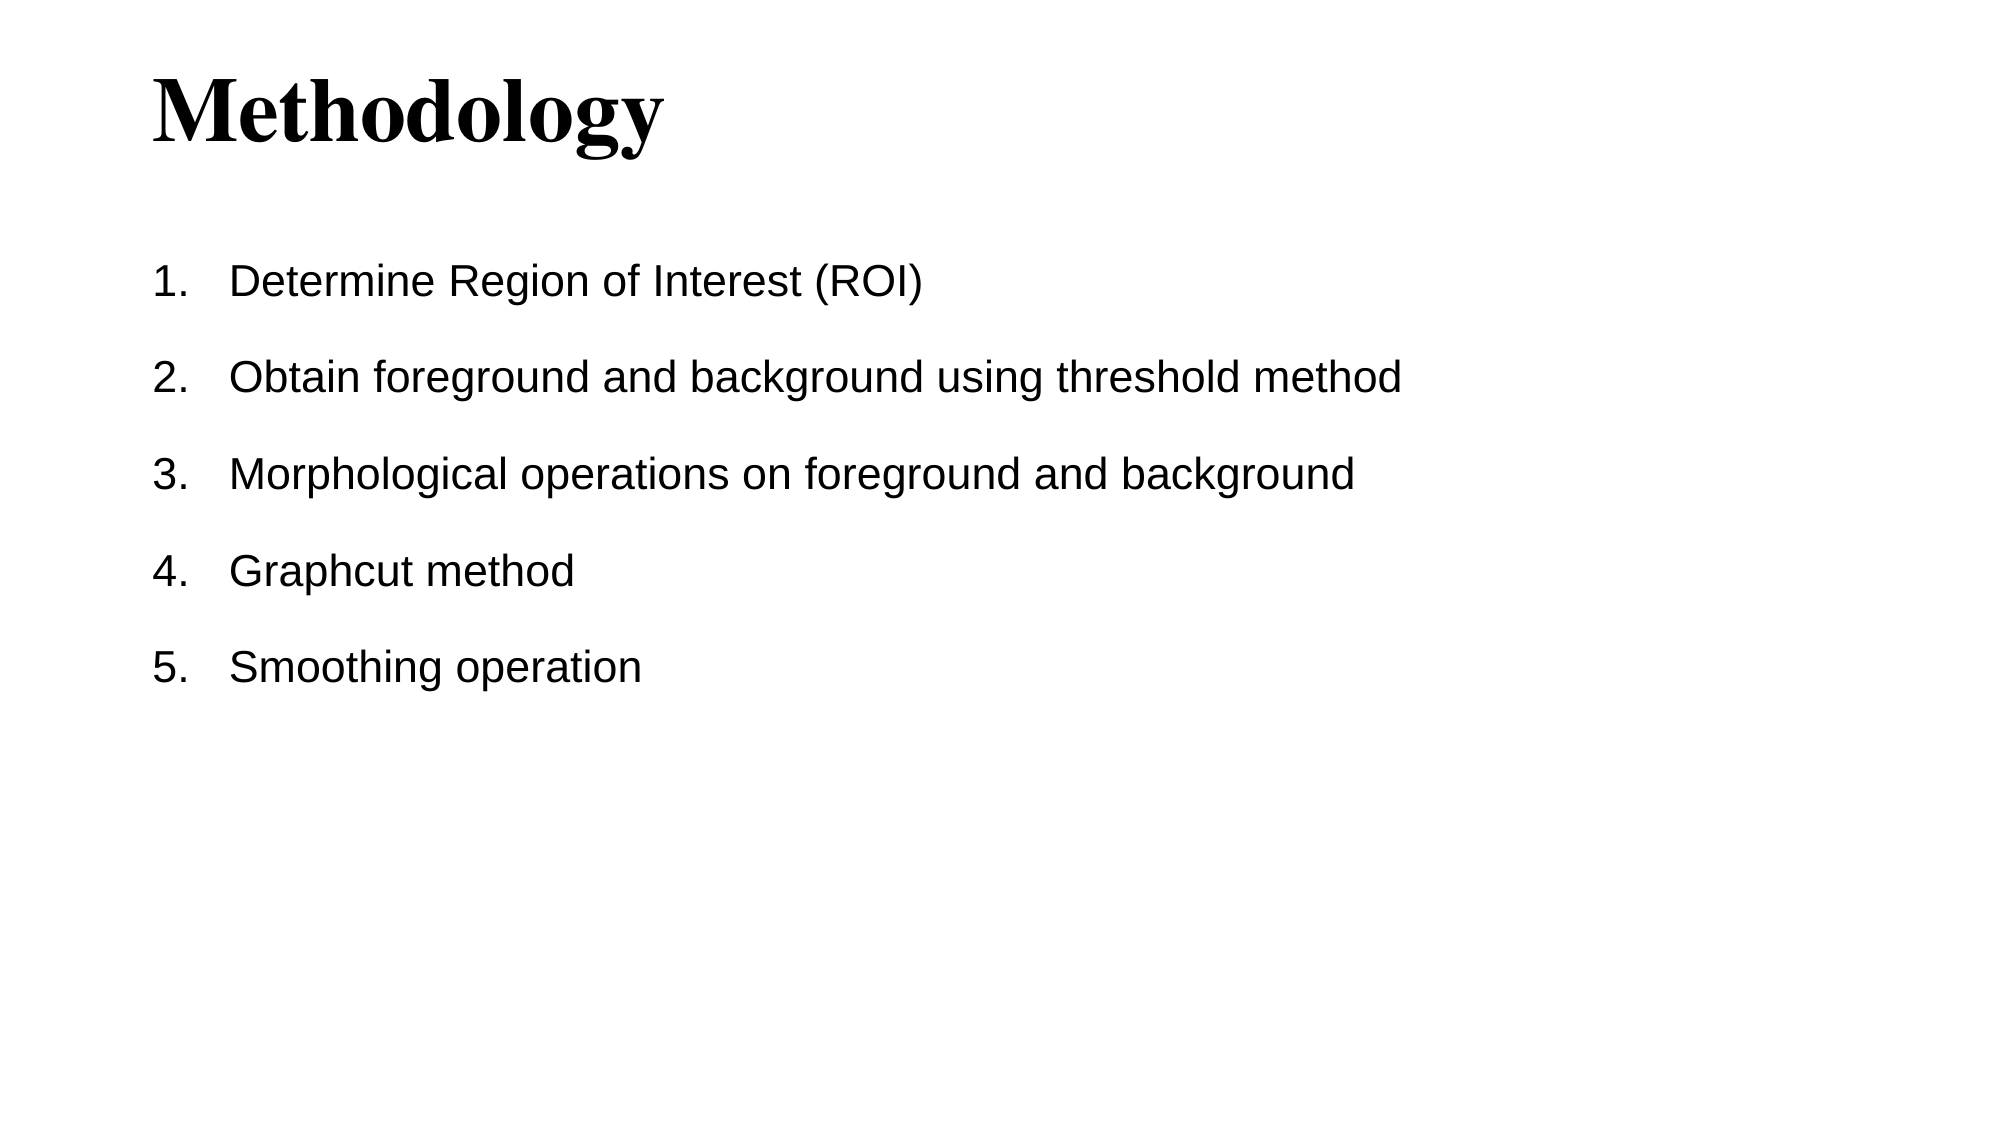

# Methodology
Determine Region of Interest (ROI)
Obtain foreground and background using threshold method
Morphological operations on foreground and background
Graphcut method
Smoothing operation